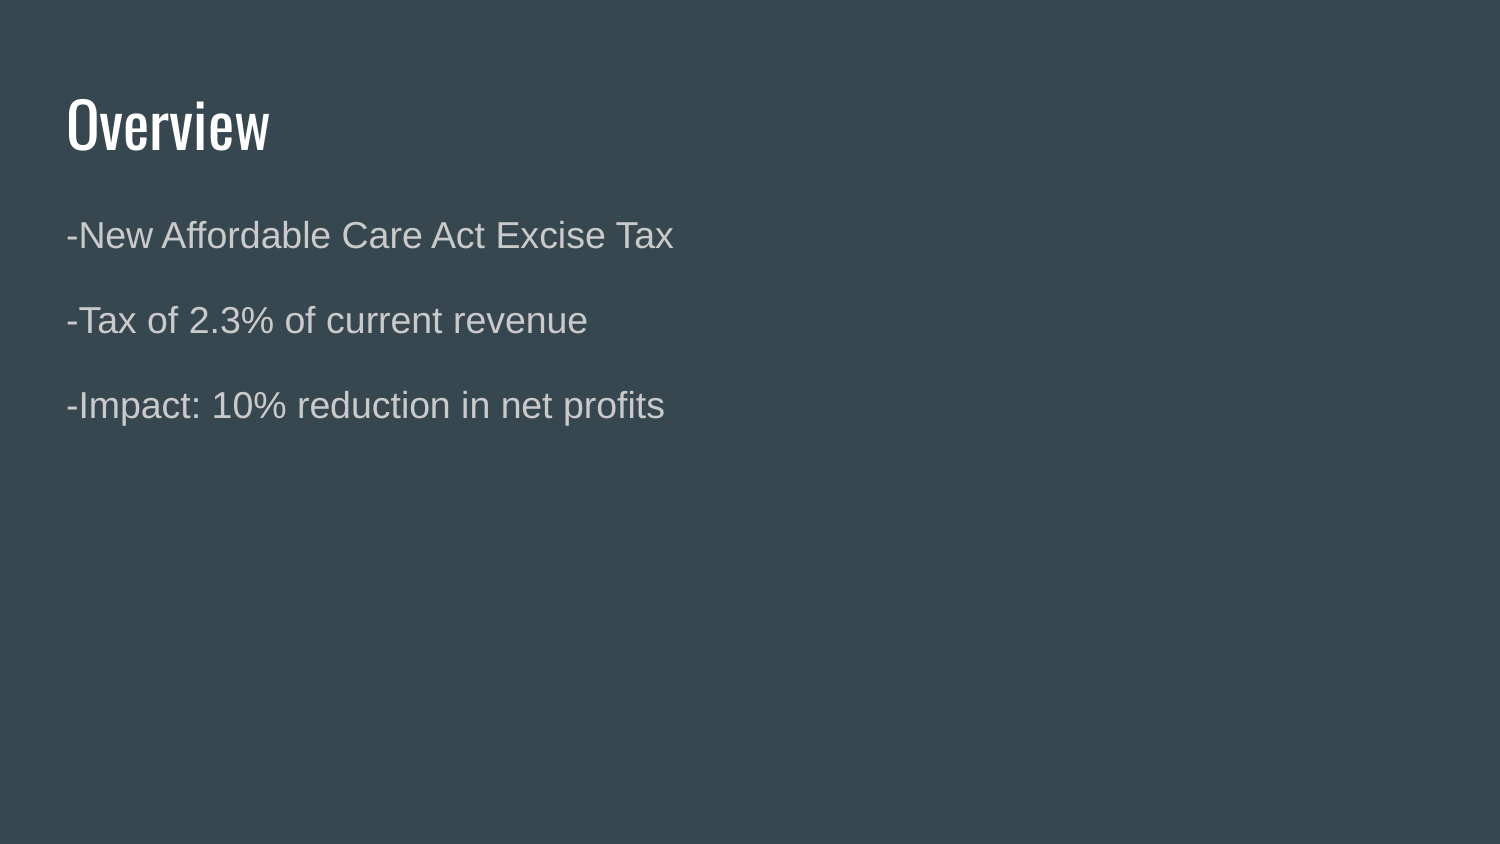

# Overview
-New Affordable Care Act Excise Tax
-Tax of 2.3% of current revenue
-Impact: 10% reduction in net profits